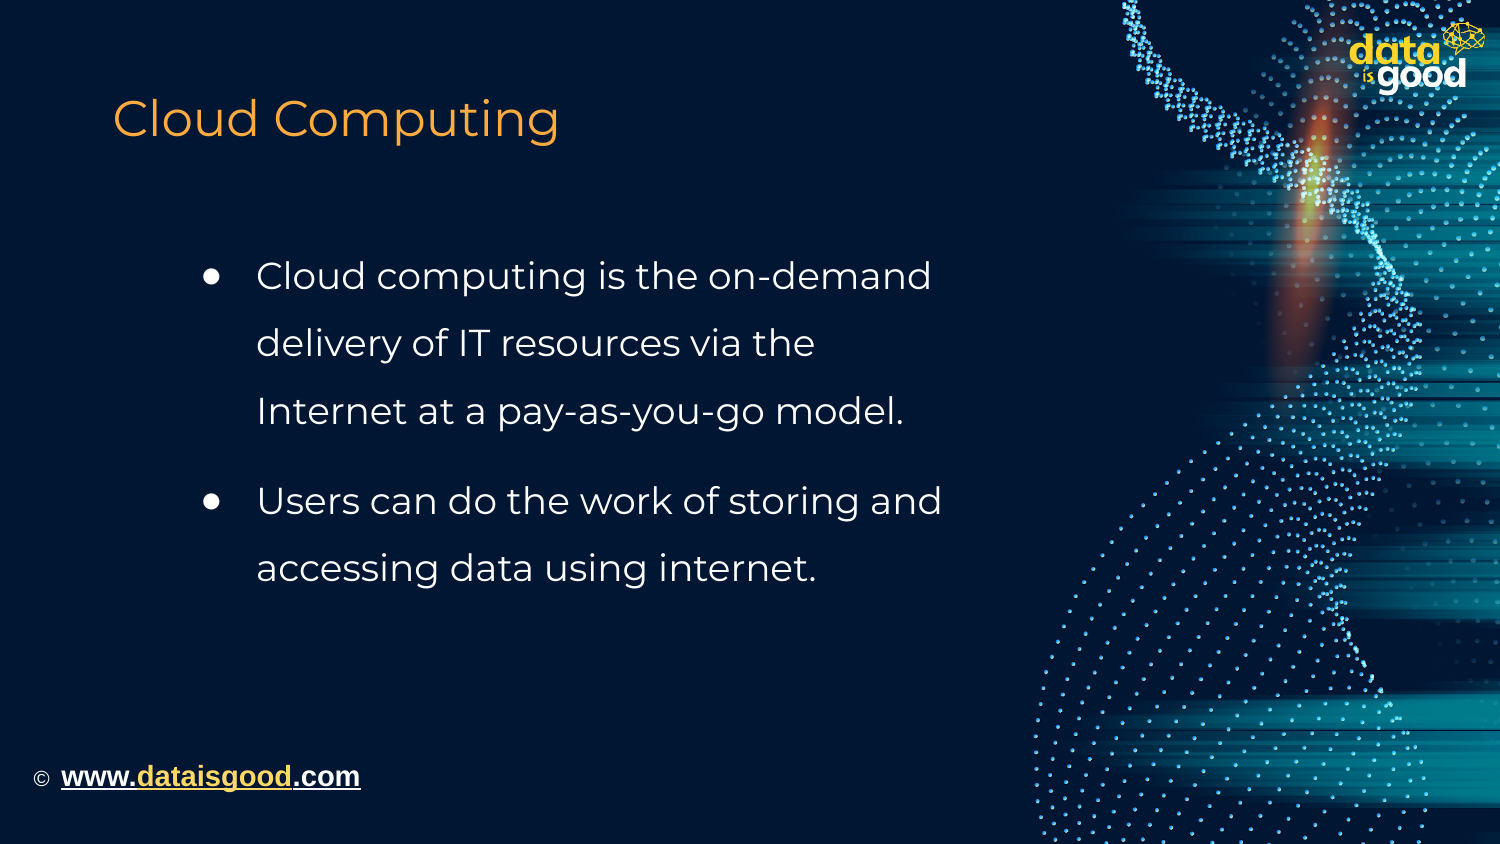

# Cloud Computing
Cloud computing is the on-demand delivery of IT resources via the Internet at a pay-as-you-go model.

Users can do the work of storing and accessing data using internet.